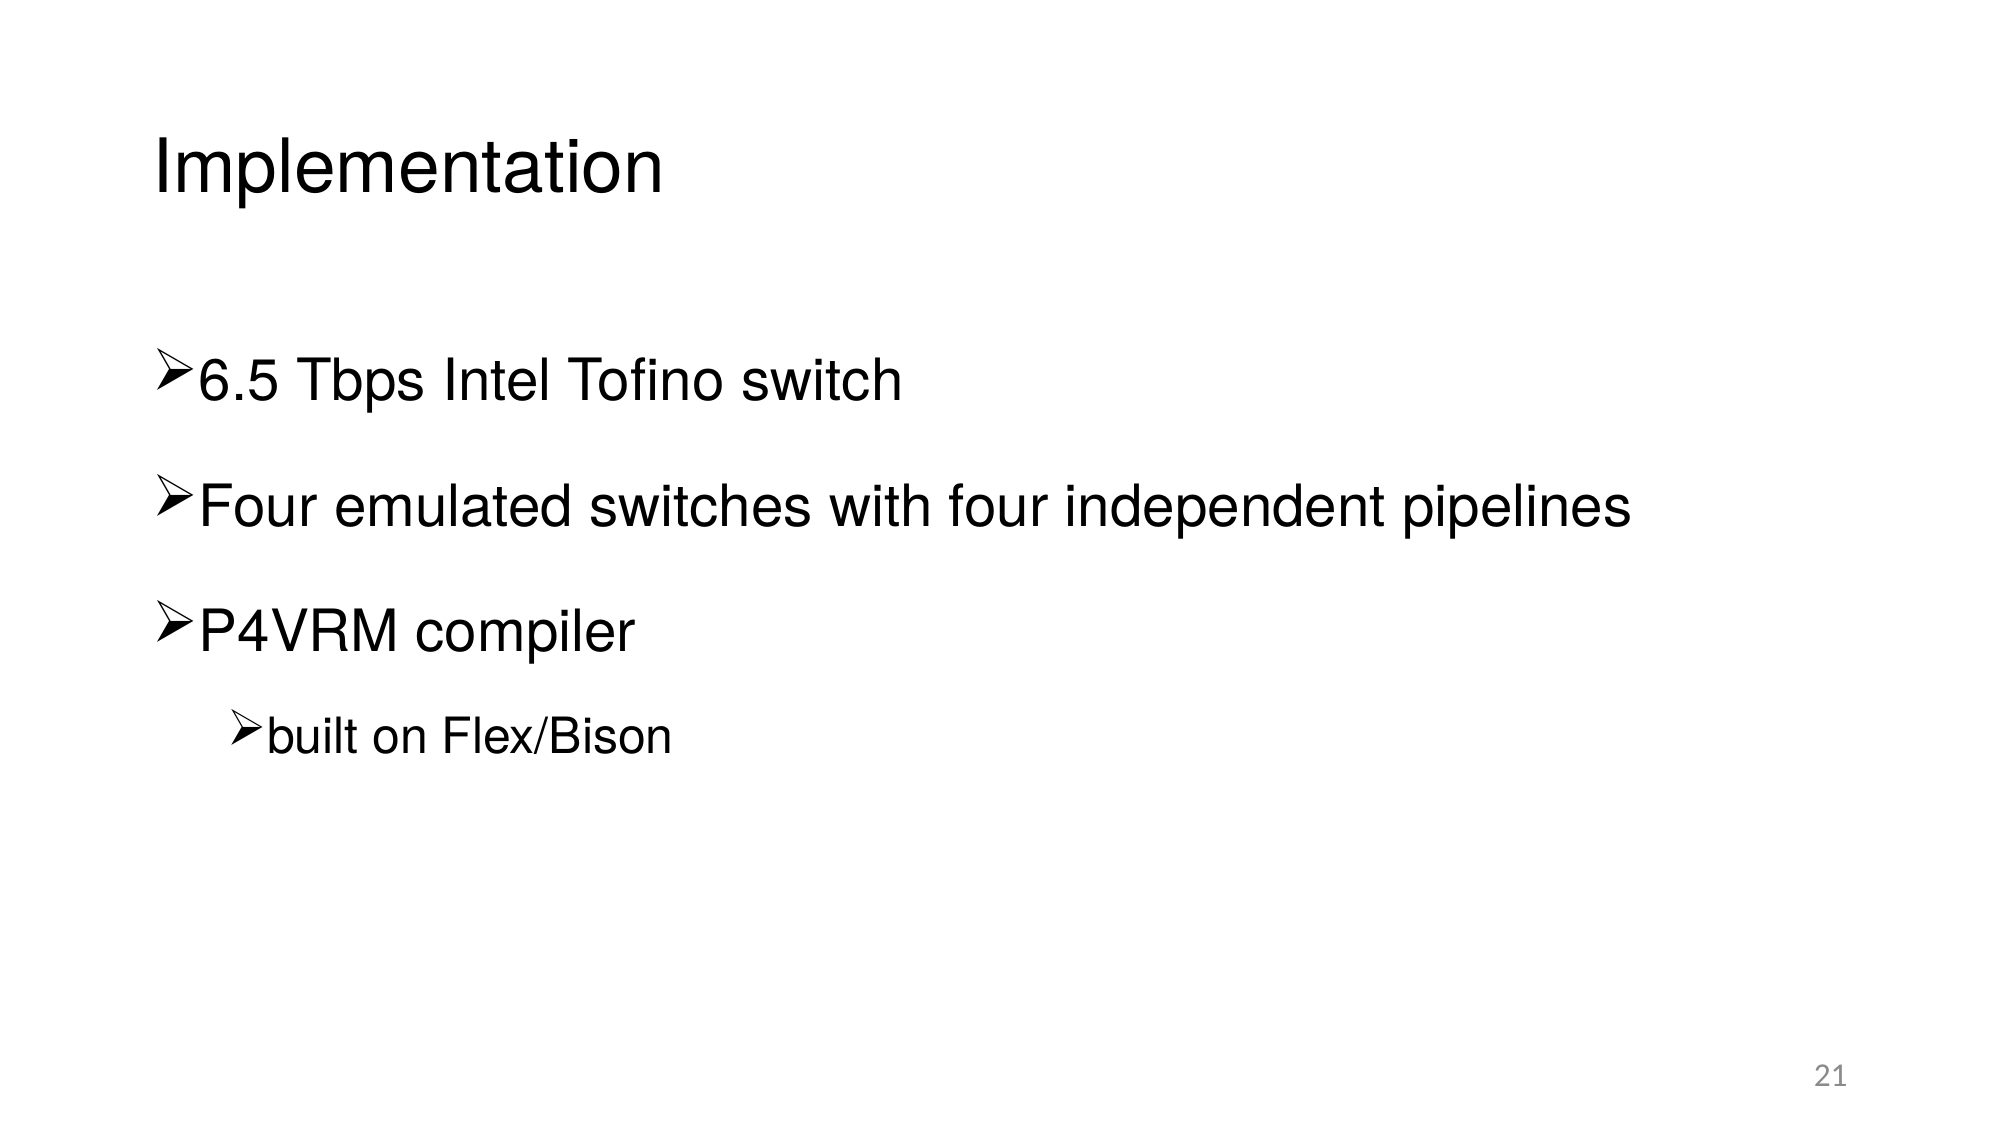

# Implementation
6.5 Tbps Intel Tofino switch
Four emulated switches with four independent pipelines
P4VRM compiler
built on Flex/Bison
21